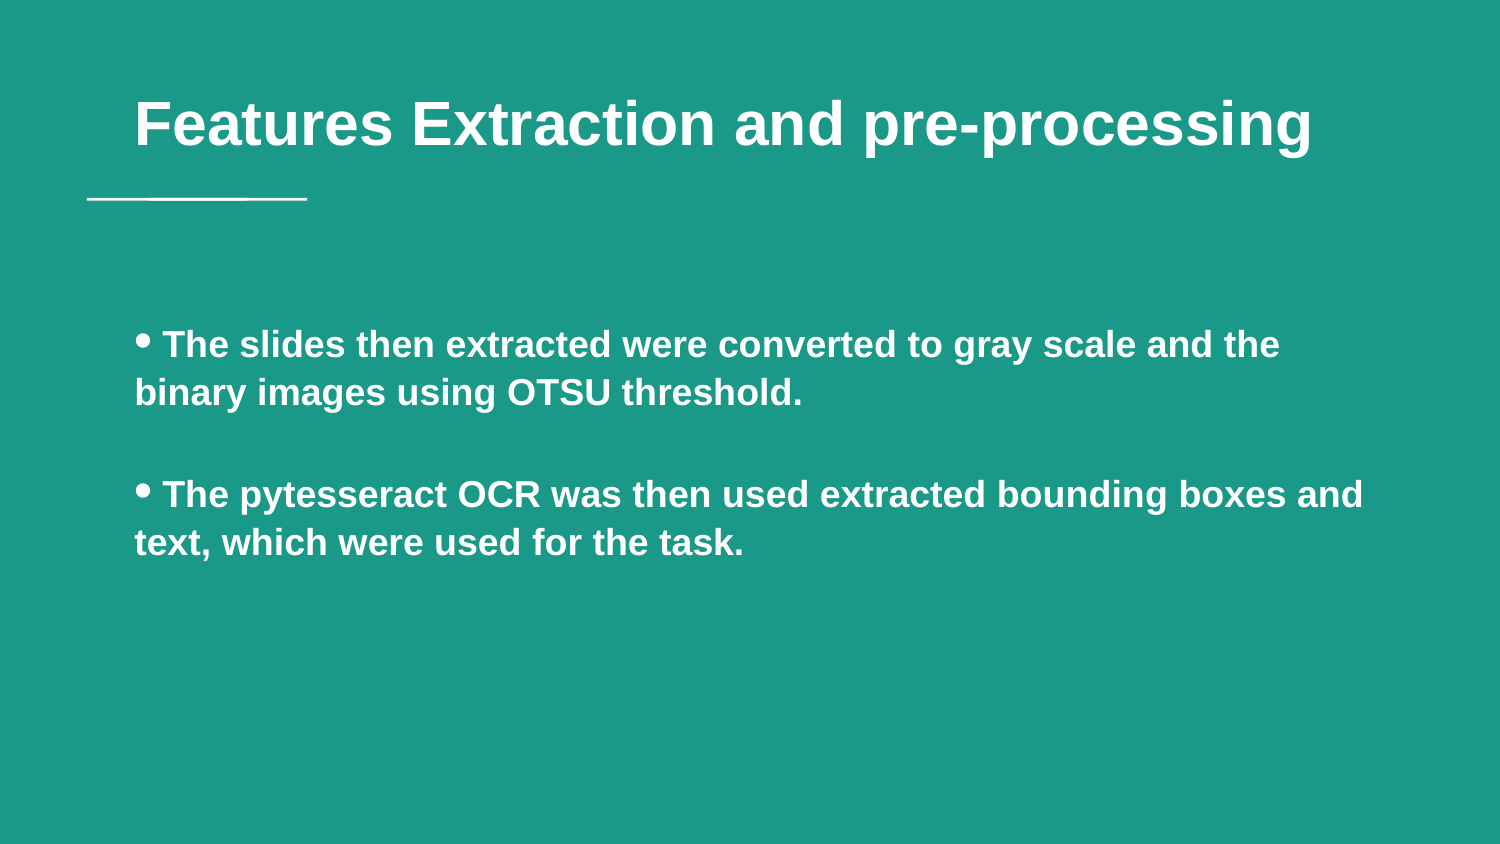

# Features Extraction and pre-processing • The slides then extracted were converted to gray scale and the binary images using OTSU threshold. • The pytesseract OCR was then used extracted bounding boxes and text, which were used for the task.